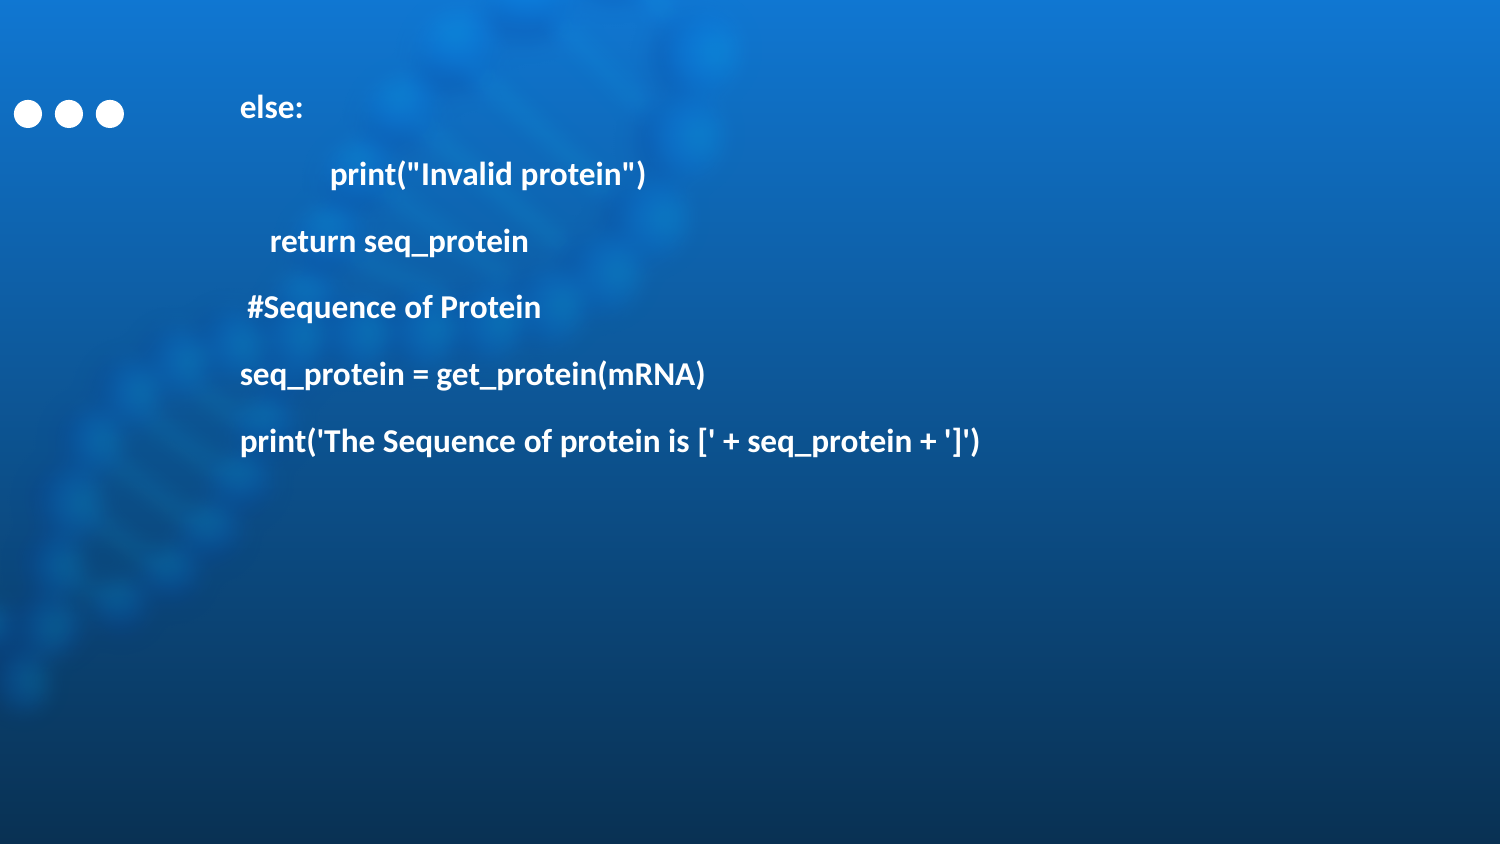

else:
            print("Invalid protein")
    return seq_protein
 #Sequence of Protein
seq_protein = get_protein(mRNA)
print('The Sequence of protein is [' + seq_protein + ']')